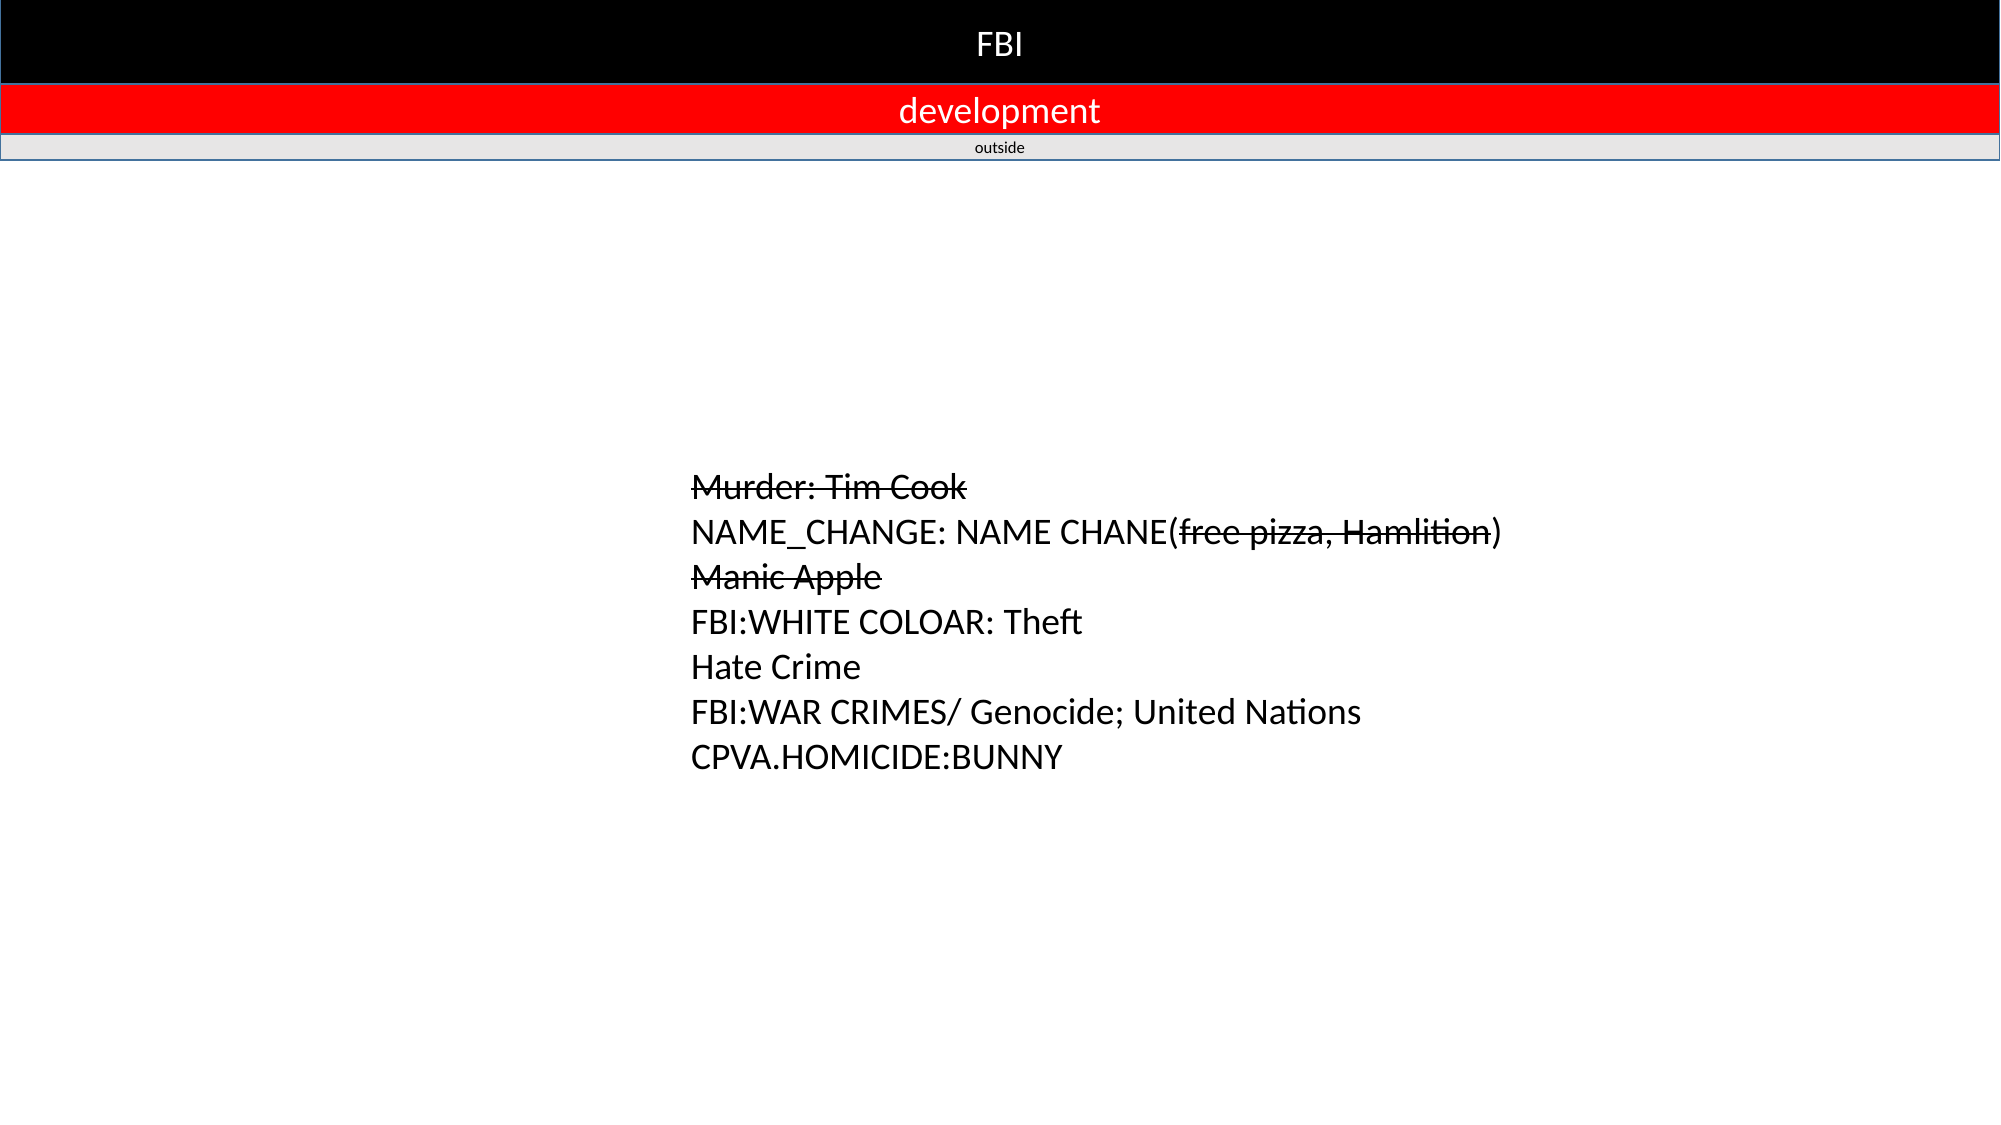

FBI
development
outside
Murder: Tim Cook
NAME_CHANGE: NAME CHANE(free pizza, Hamlition)
Manic Apple
FBI:WHITE COLOAR: Theft
Hate Crime
FBI:WAR CRIMES/ Genocide; United Nations
CPVA.HOMICIDE:BUNNY